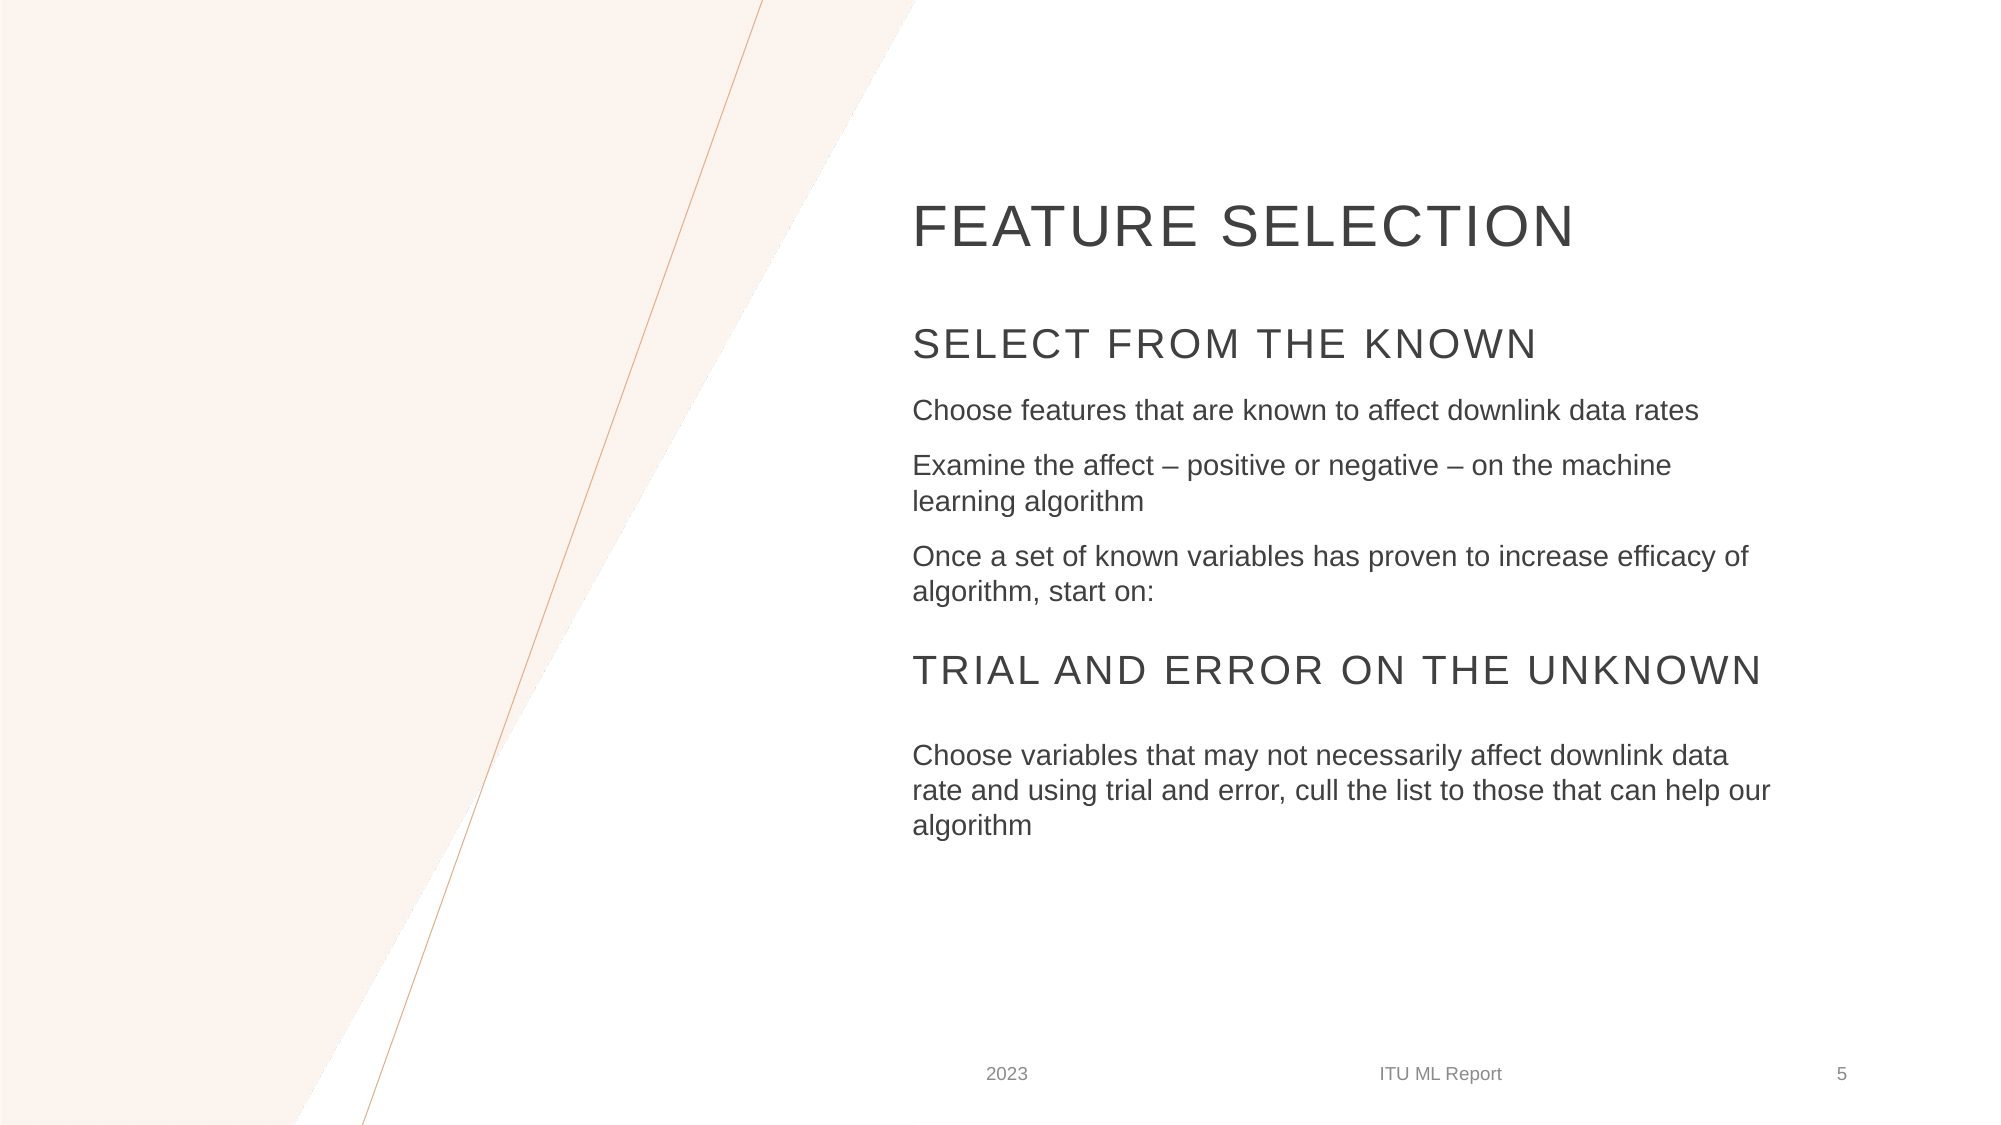

# Feature selection
Select from the known
Choose features that are known to affect downlink data rates
Examine the affect – positive or negative – on the machine learning algorithm
Once a set of known variables has proven to increase efficacy of algorithm, start on:

Trial and error on the unknown
Choose variables that may not necessarily affect downlink data rate and using trial and error, cull the list to those that can help our algorithm
2023
ITU ML Report
5